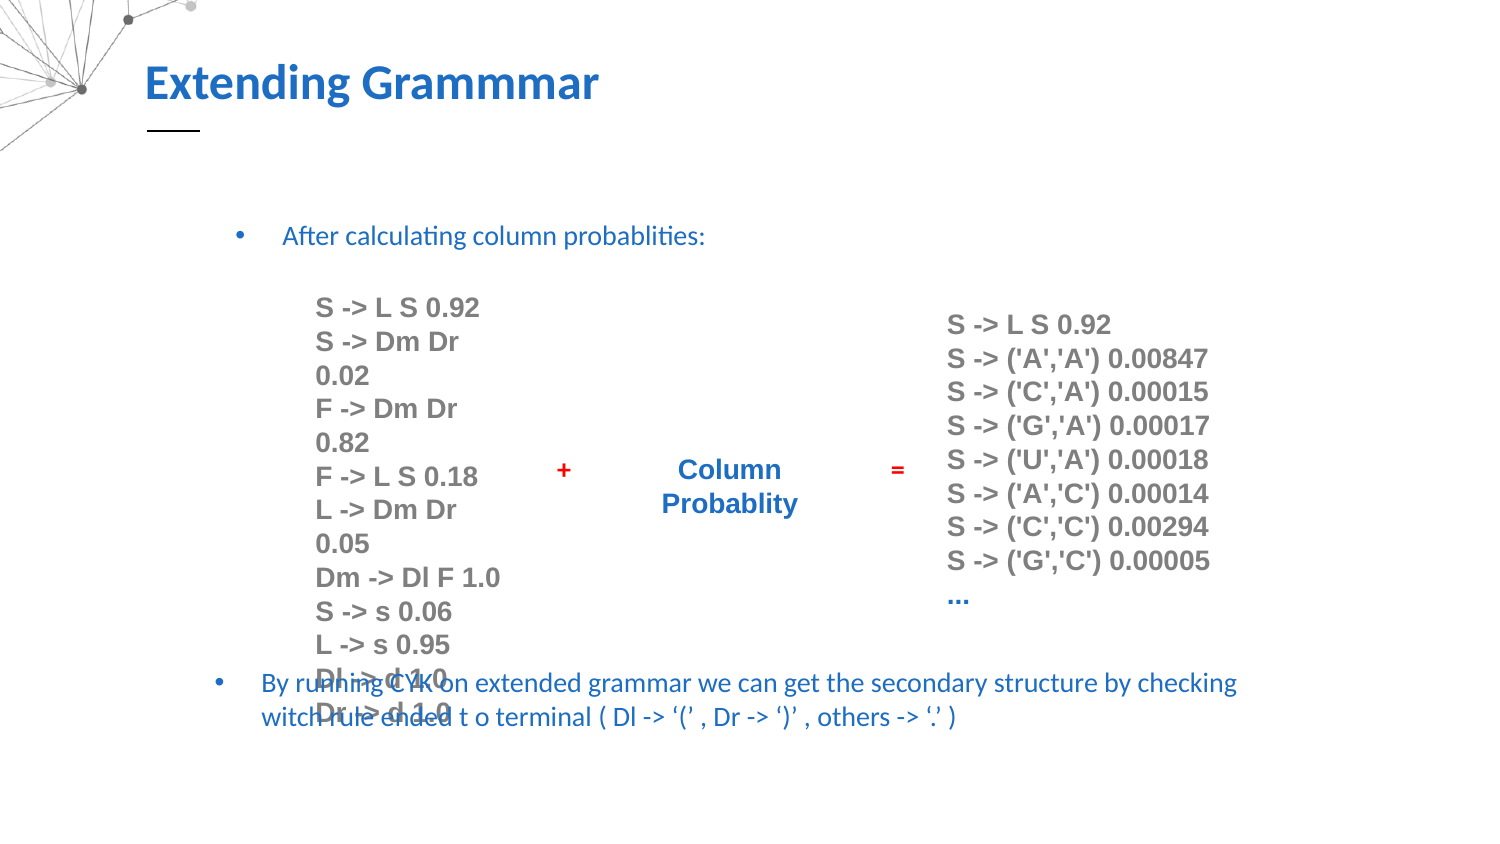

Extending Grammmar
After calculating column probablities:
S -> L S 0.92
S -> Dm Dr 0.02
F -> Dm Dr 0.82
F -> L S 0.18
L -> Dm Dr 0.05
Dm -> Dl F 1.0
S -> s 0.06
L -> s 0.95
Dl -> d 1.0
Dr -> d 1.0
S -> L S 0.92
S -> ('A','A') 0.00847
S -> ('C','A') 0.00015
S -> ('G','A') 0.00017
S -> ('U','A') 0.00018
S -> ('A','C') 0.00014
S -> ('C','C') 0.00294
S -> ('G','C') 0.00005
...
+
Column Probablity
=
By running CYK on extended grammar we can get the secondary structure by checking witch rule ended t o terminal ( Dl -> ‘(’ , Dr -> ‘)’ , others -> ‘.’ )